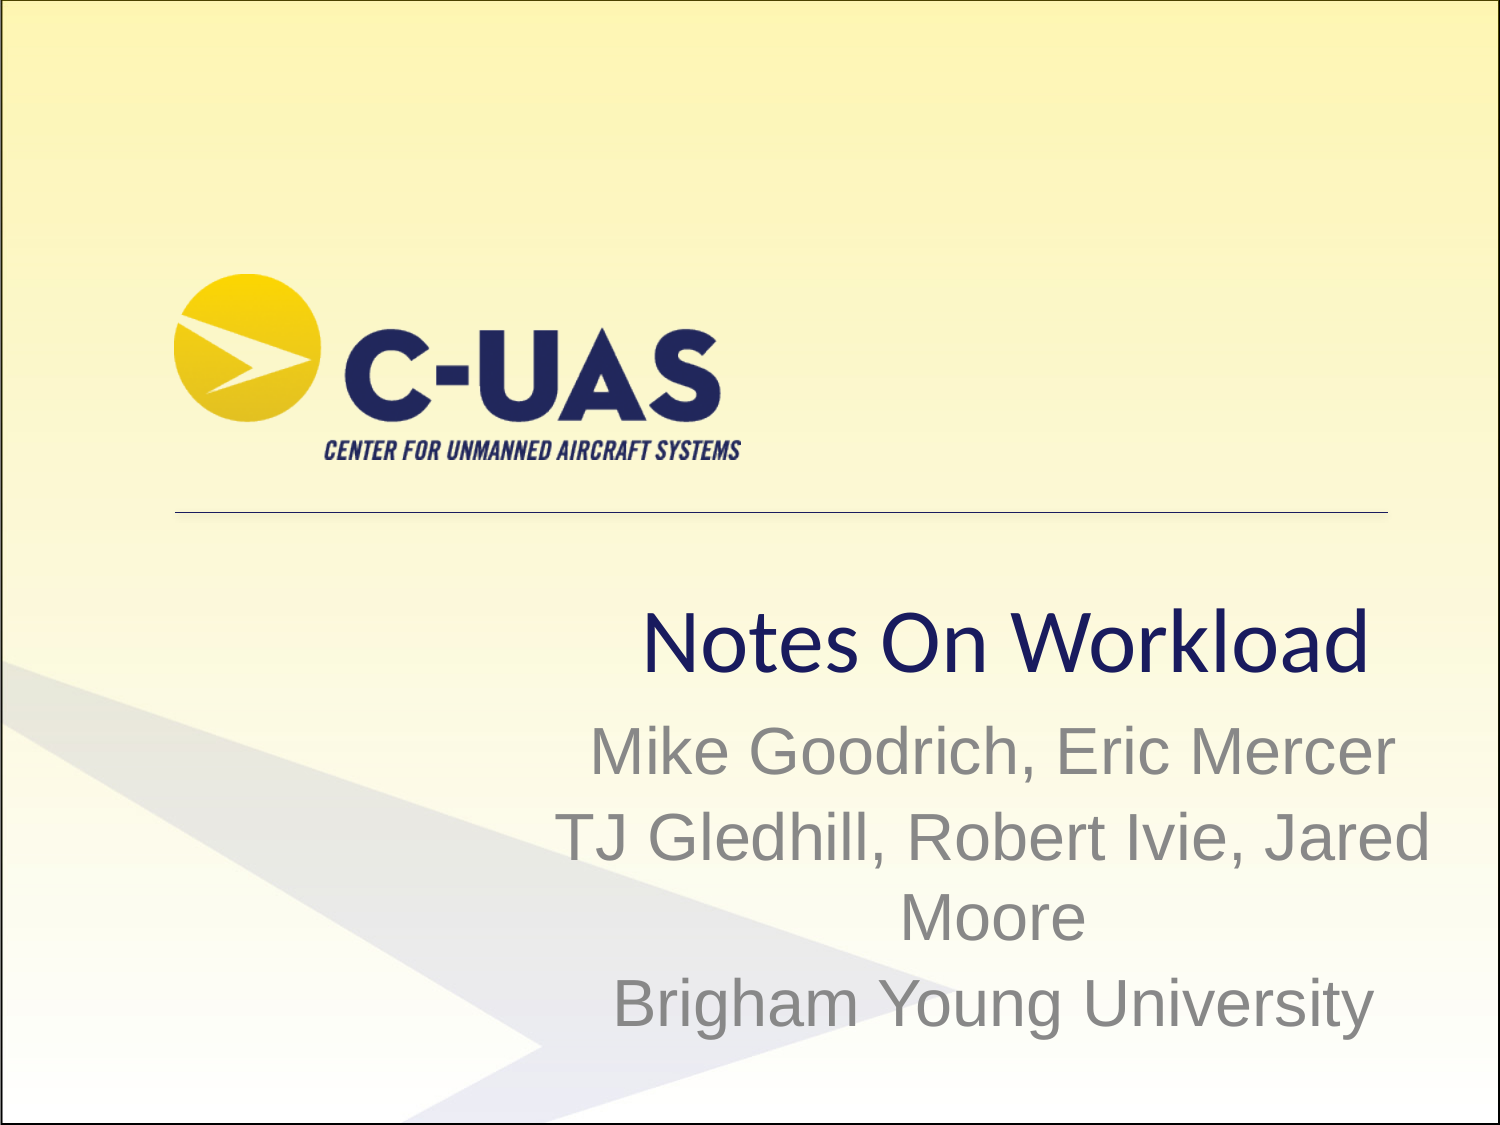

# Notes On Workload
Mike Goodrich, Eric Mercer
TJ Gledhill, Robert Ivie, Jared Moore
Brigham Young University